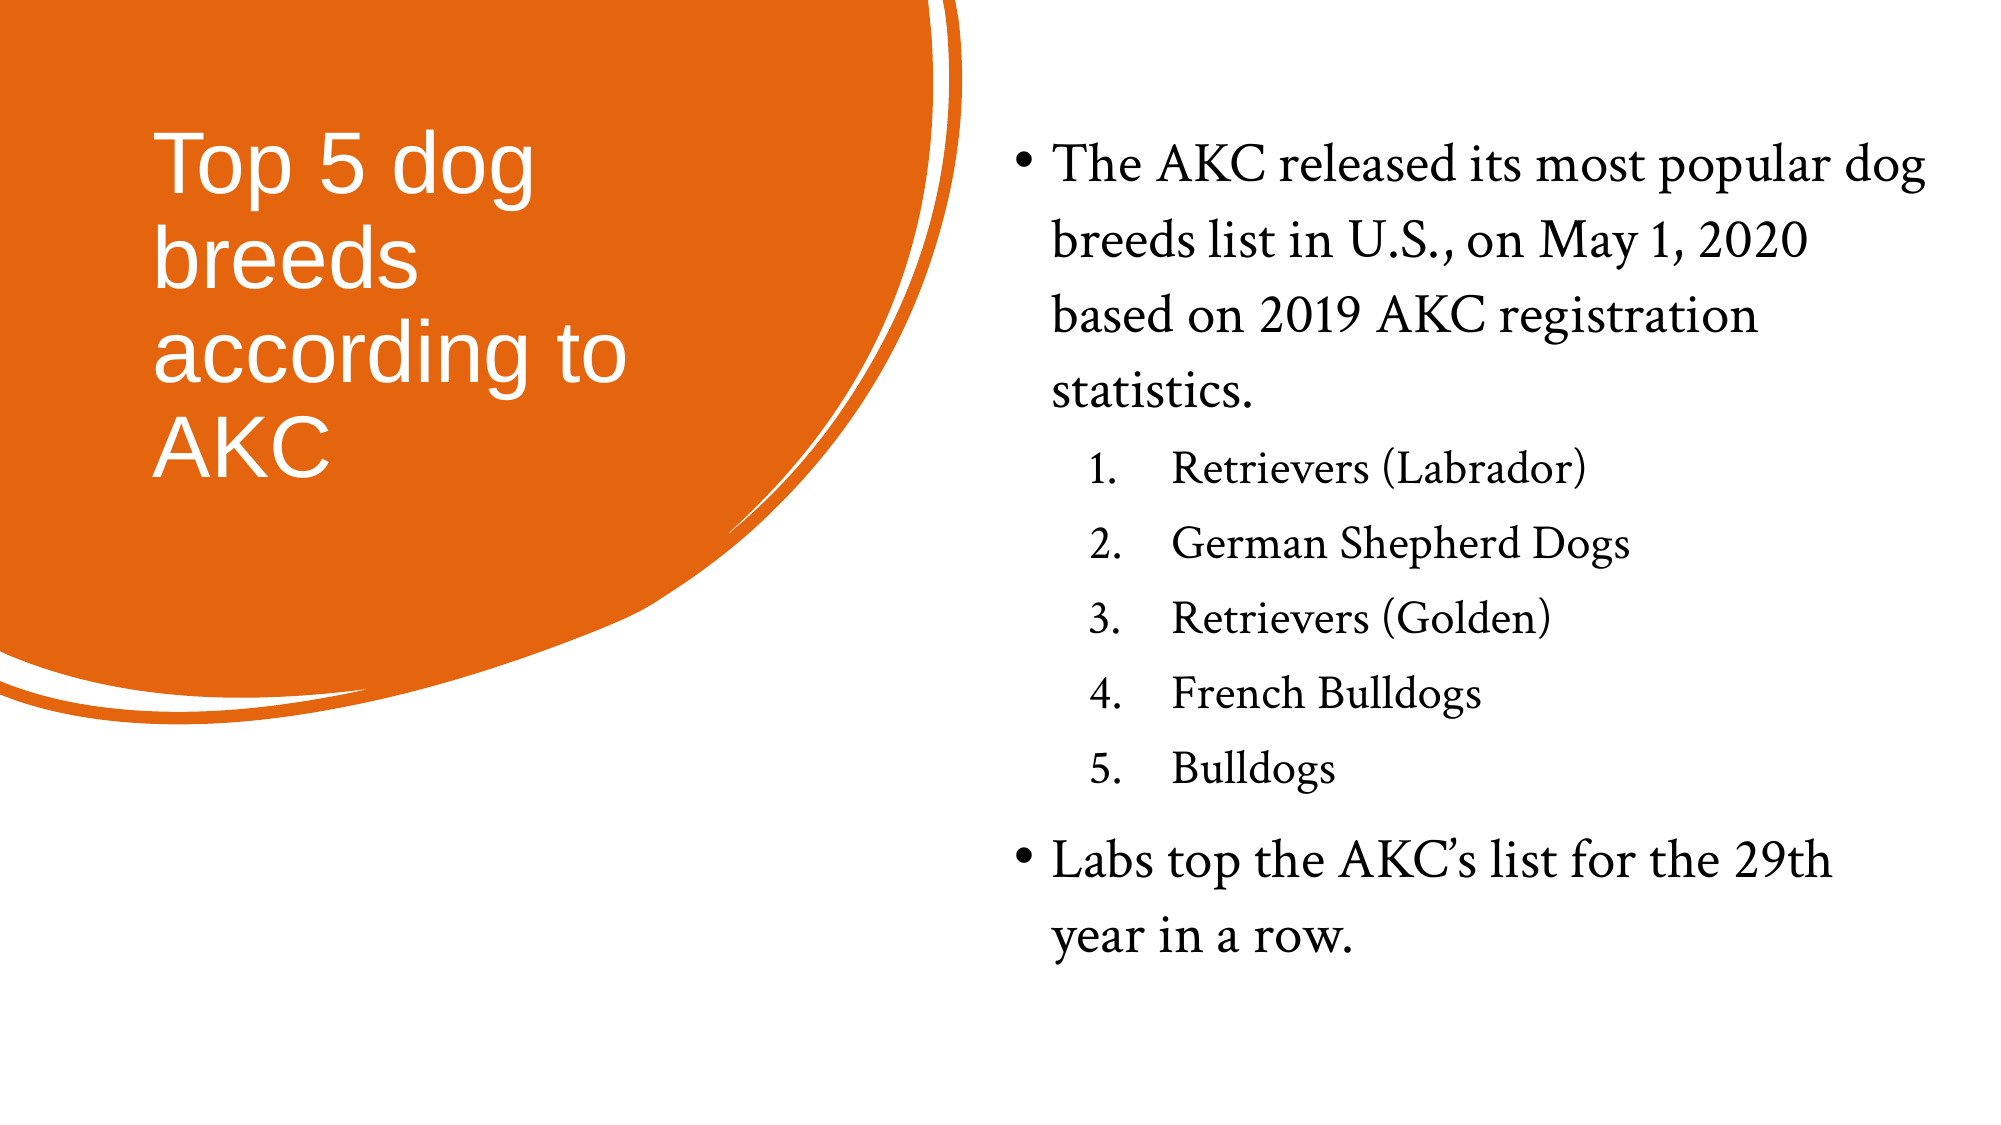

# Top 5 dog breeds according to AKC
The AKC released its most popular dog breeds list in U.S., on May 1, 2020 based on 2019 AKC registration statistics.
Retrievers (Labrador)
German Shepherd Dogs
Retrievers (Golden)
French Bulldogs
Bulldogs
Labs top the AKC’s list for the 29th year in a row.